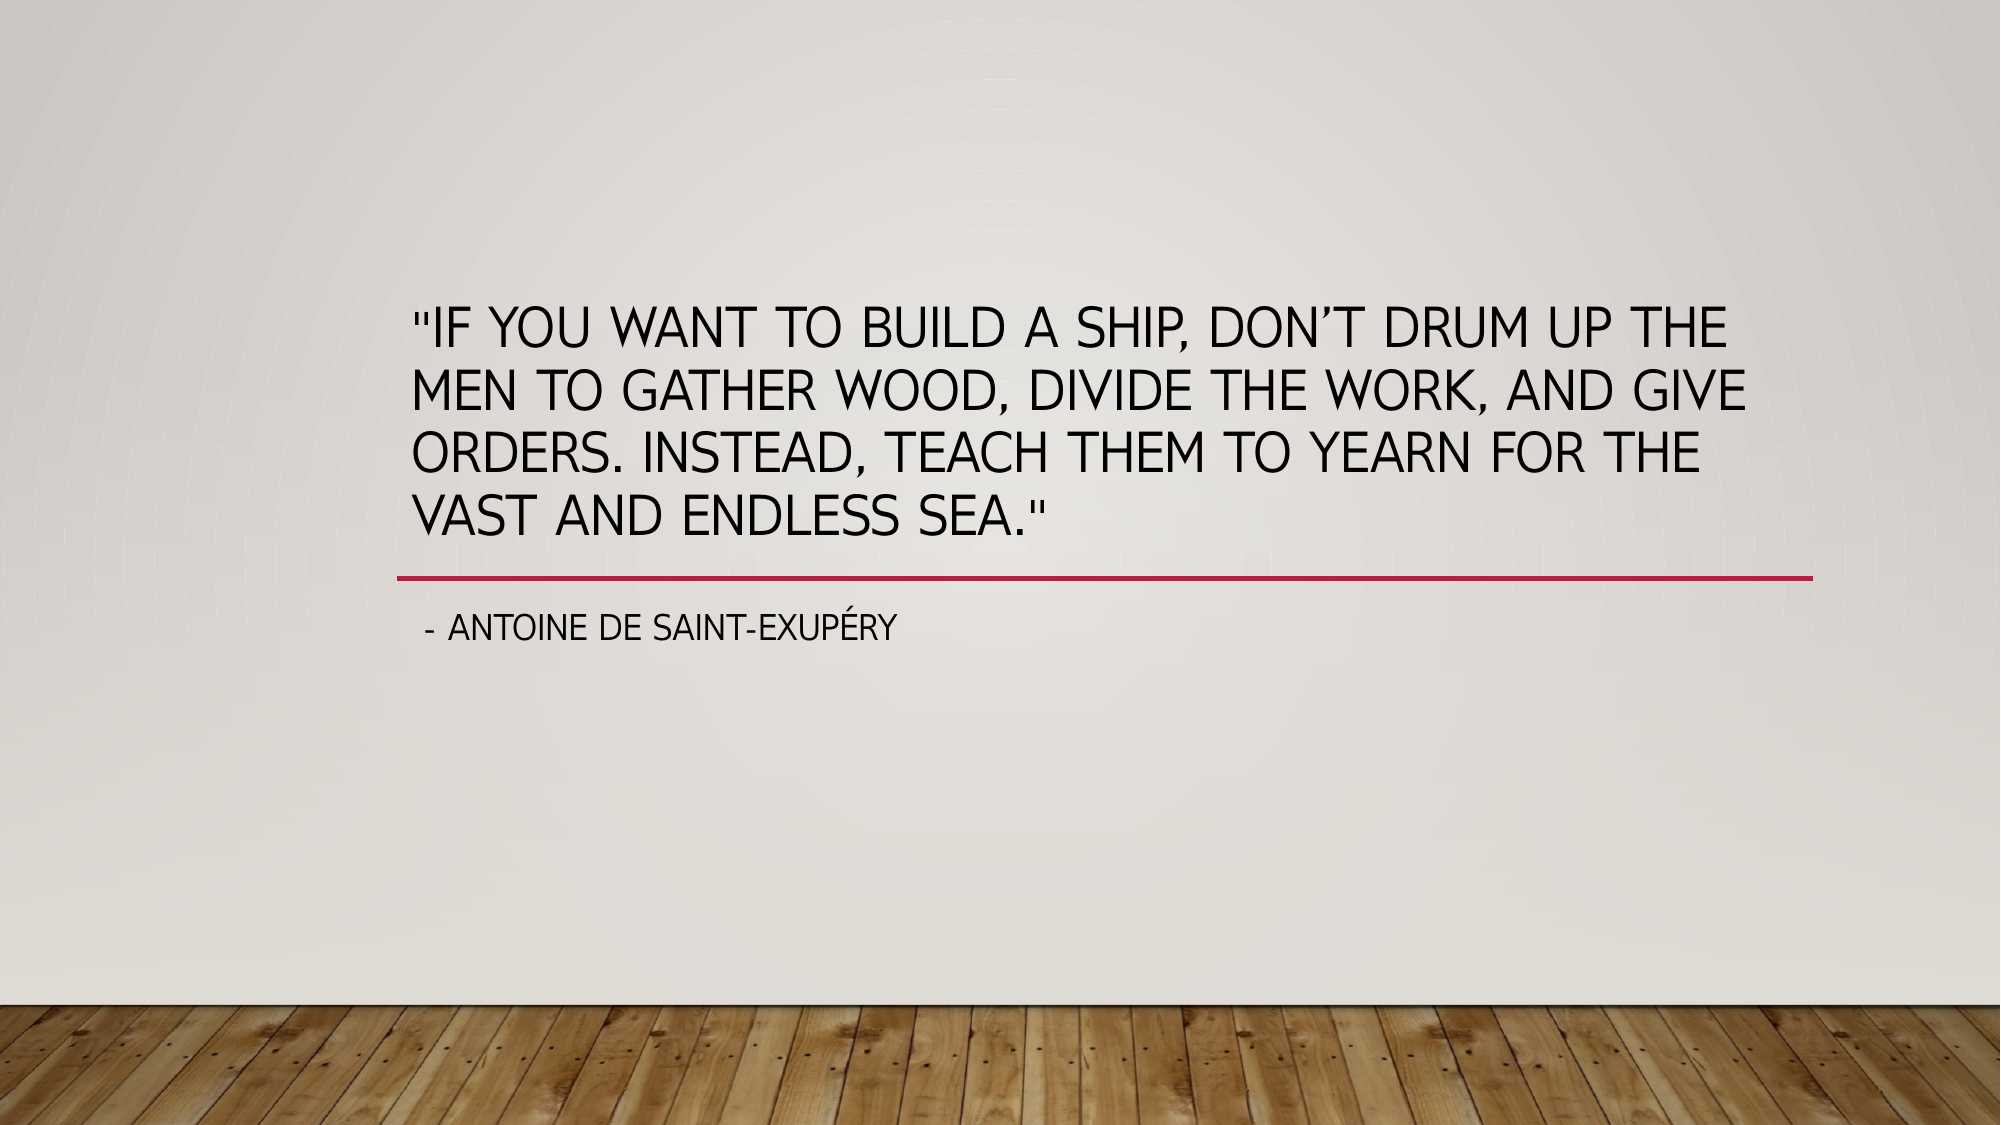

# "If you want to build a ship, don’t drum up the men to gather wood, divide the work, and give orders. Instead, teach them to yearn for the vast and endless sea."
 - Antoine de Saint-Exupéry